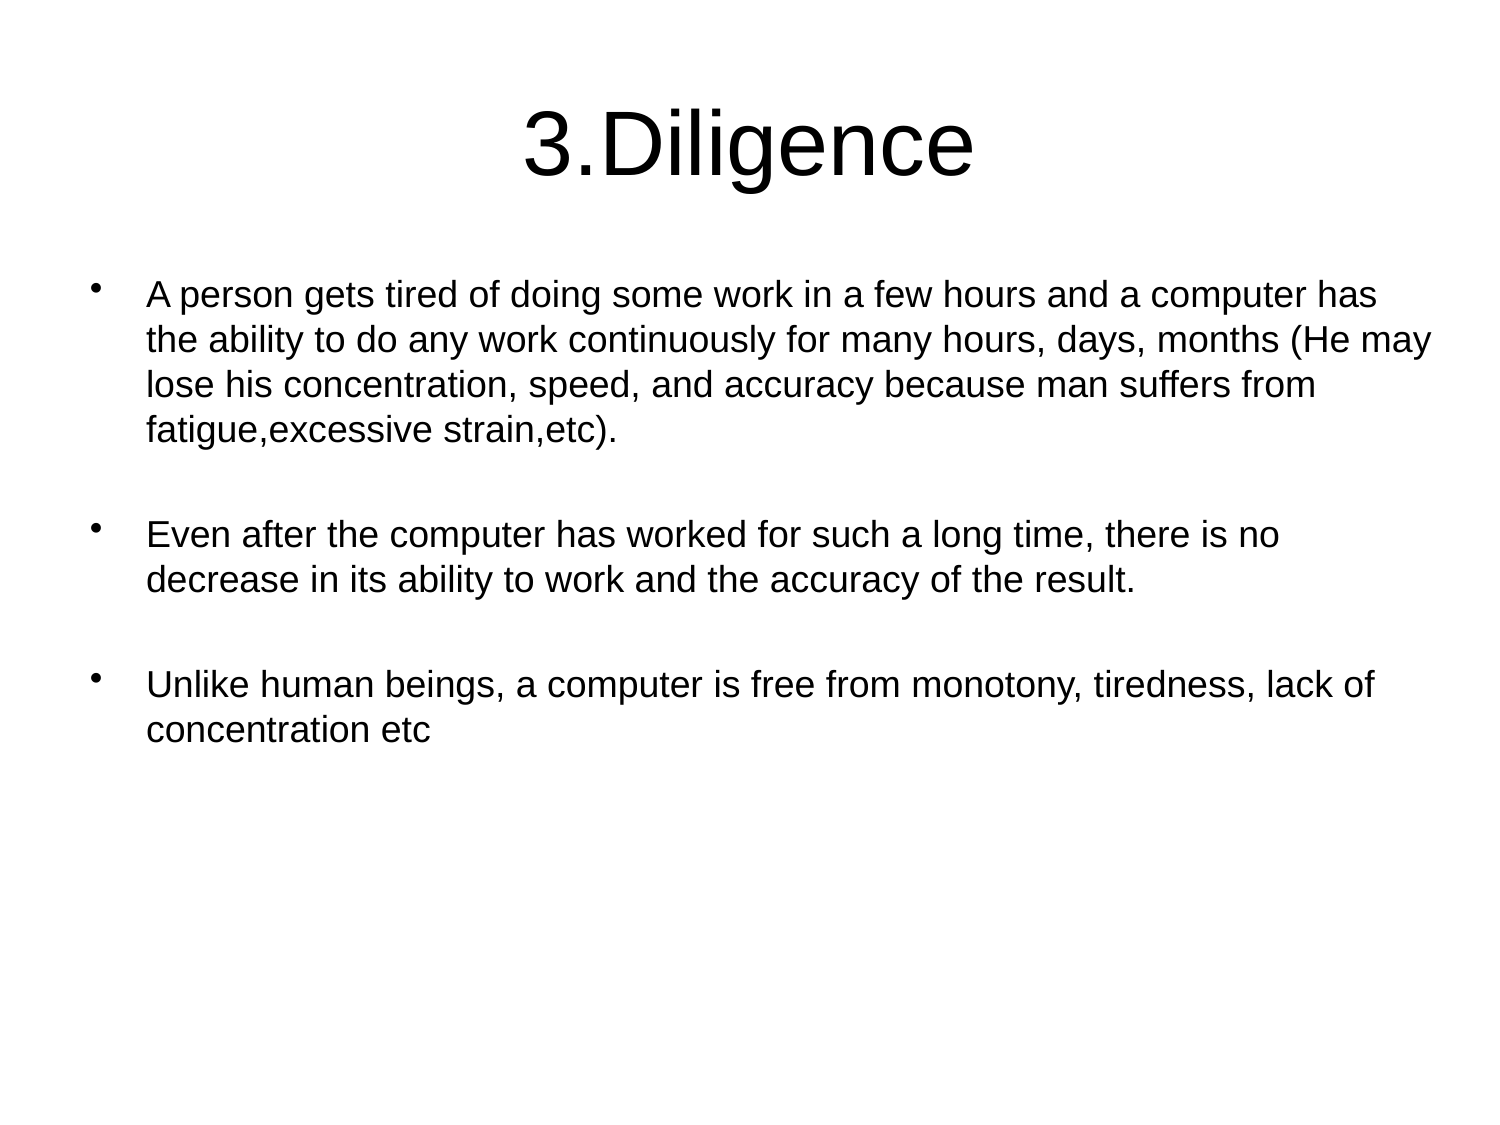

# 3.Diligence
A person gets tired of doing some work in a few hours and a computer has the ability to do any work continuously for many hours, days, months (He may lose his concentration, speed, and accuracy because man suffers from fatigue,excessive strain,etc).

Even after the computer has worked for such a long time, there is no decrease in its ability to work and the accuracy of the result.

Unlike human beings, a computer is free from monotony, tiredness, lack of concentration etc